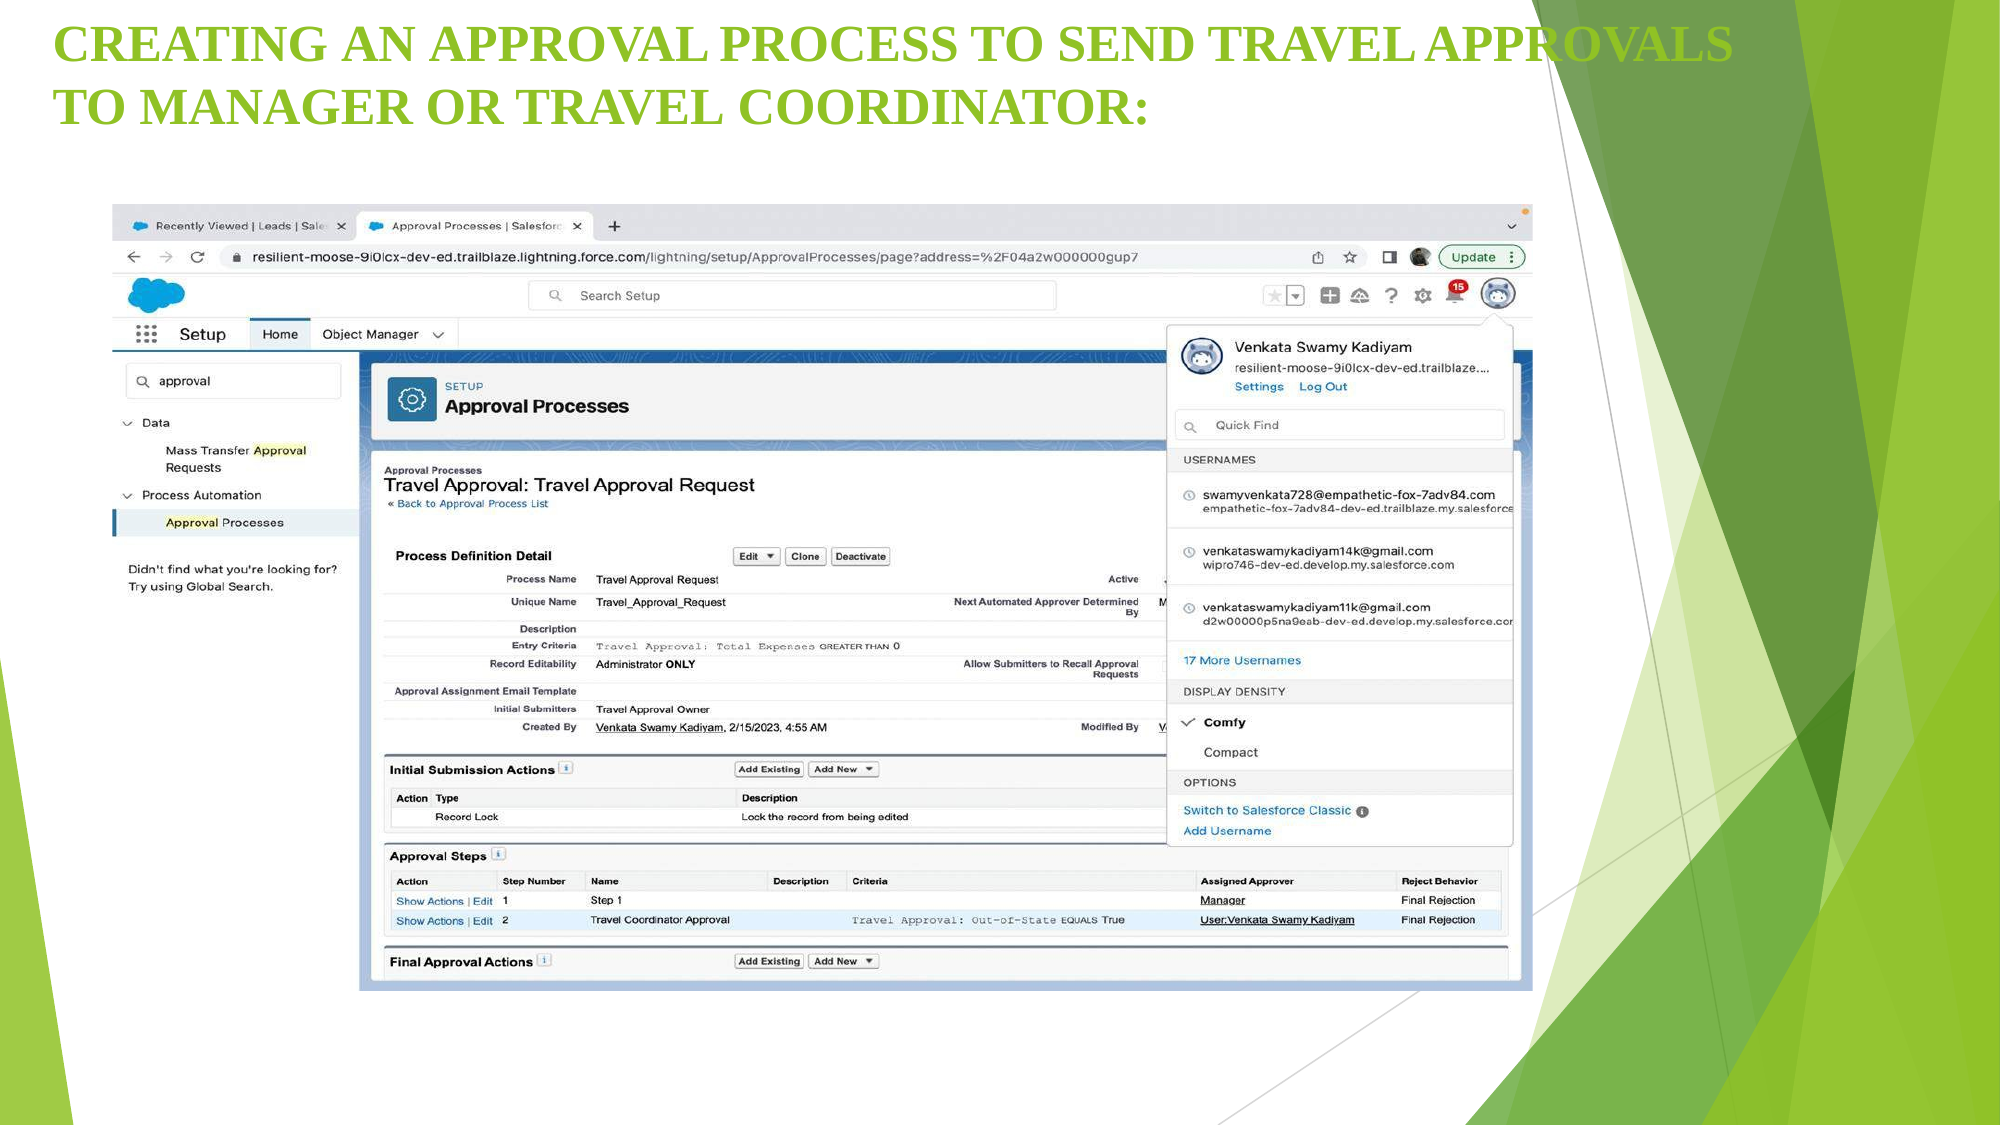

# CREATING AN APPROVAL PROCESS TO SEND TRAVEL APPROVALS  TO MANAGER OR TRAVEL COORDINATOR: